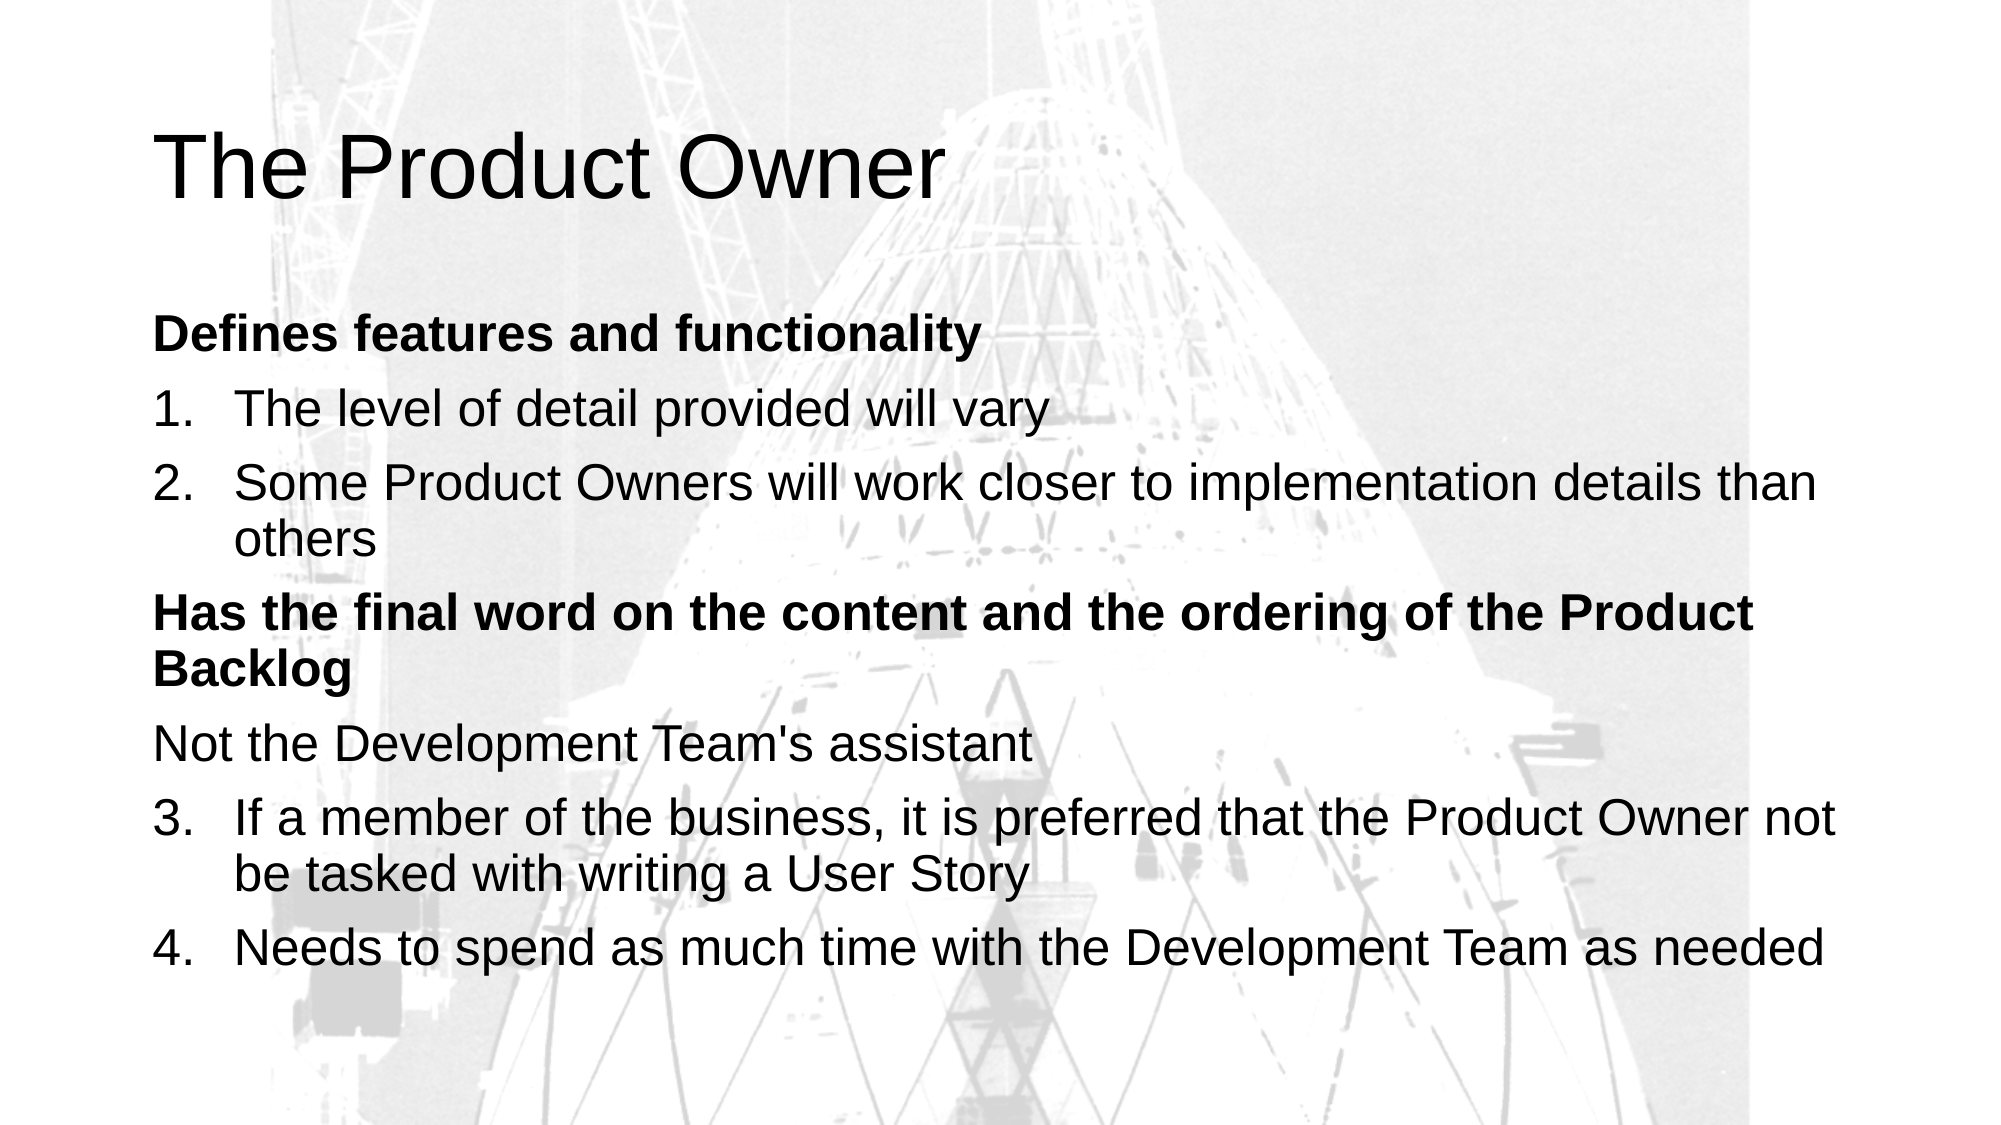

# The Product Owner
Defines features and functionality
The level of detail provided will vary
Some Product Owners will work closer to implementation details than others
Has the final word on the content and the ordering of the Product Backlog
Not the Development Team's assistant
If a member of the business, it is preferred that the Product Owner not be tasked with writing a User Story
Needs to spend as much time with the Development Team as needed